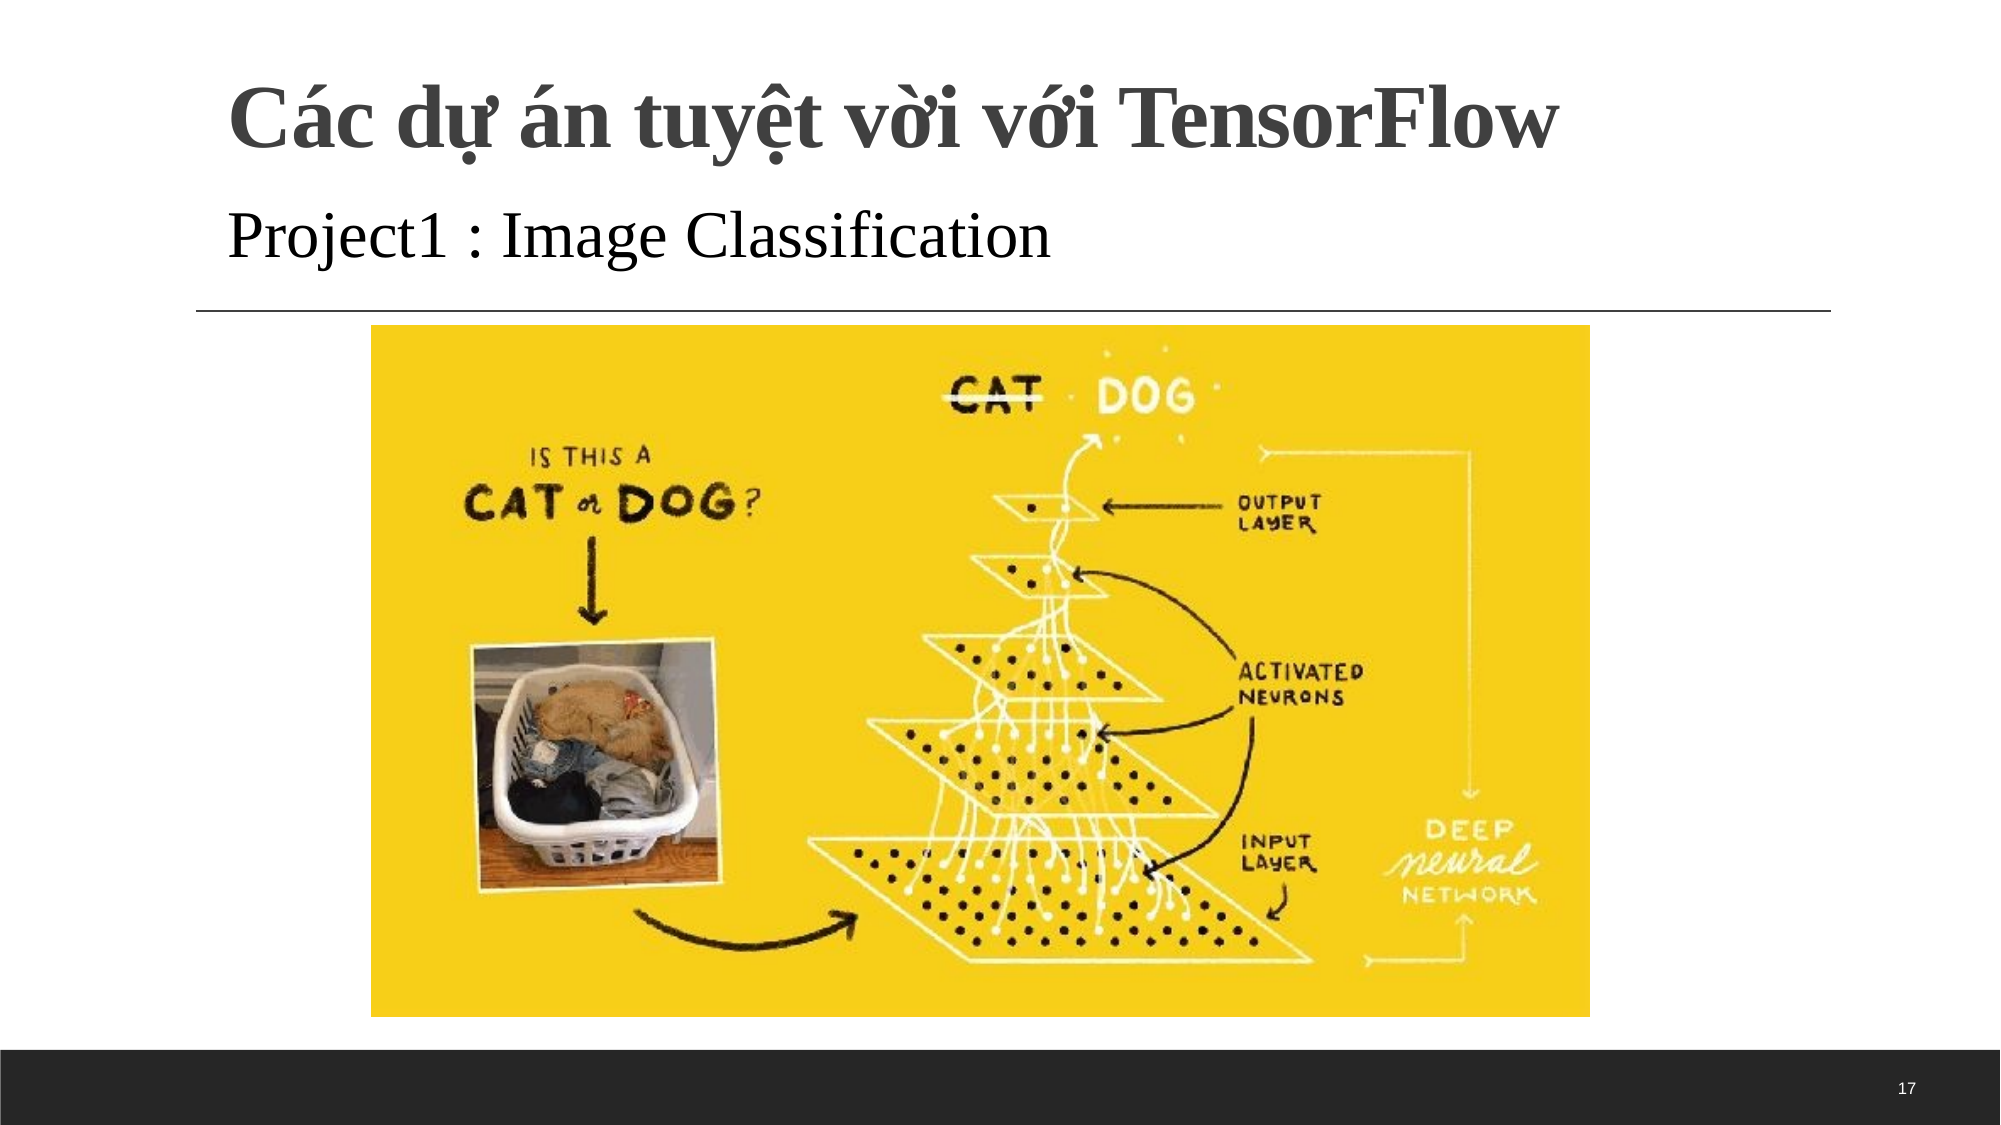

# Các dự án tuyệt vời với TensorFlow
Project1 : Image Classification

17